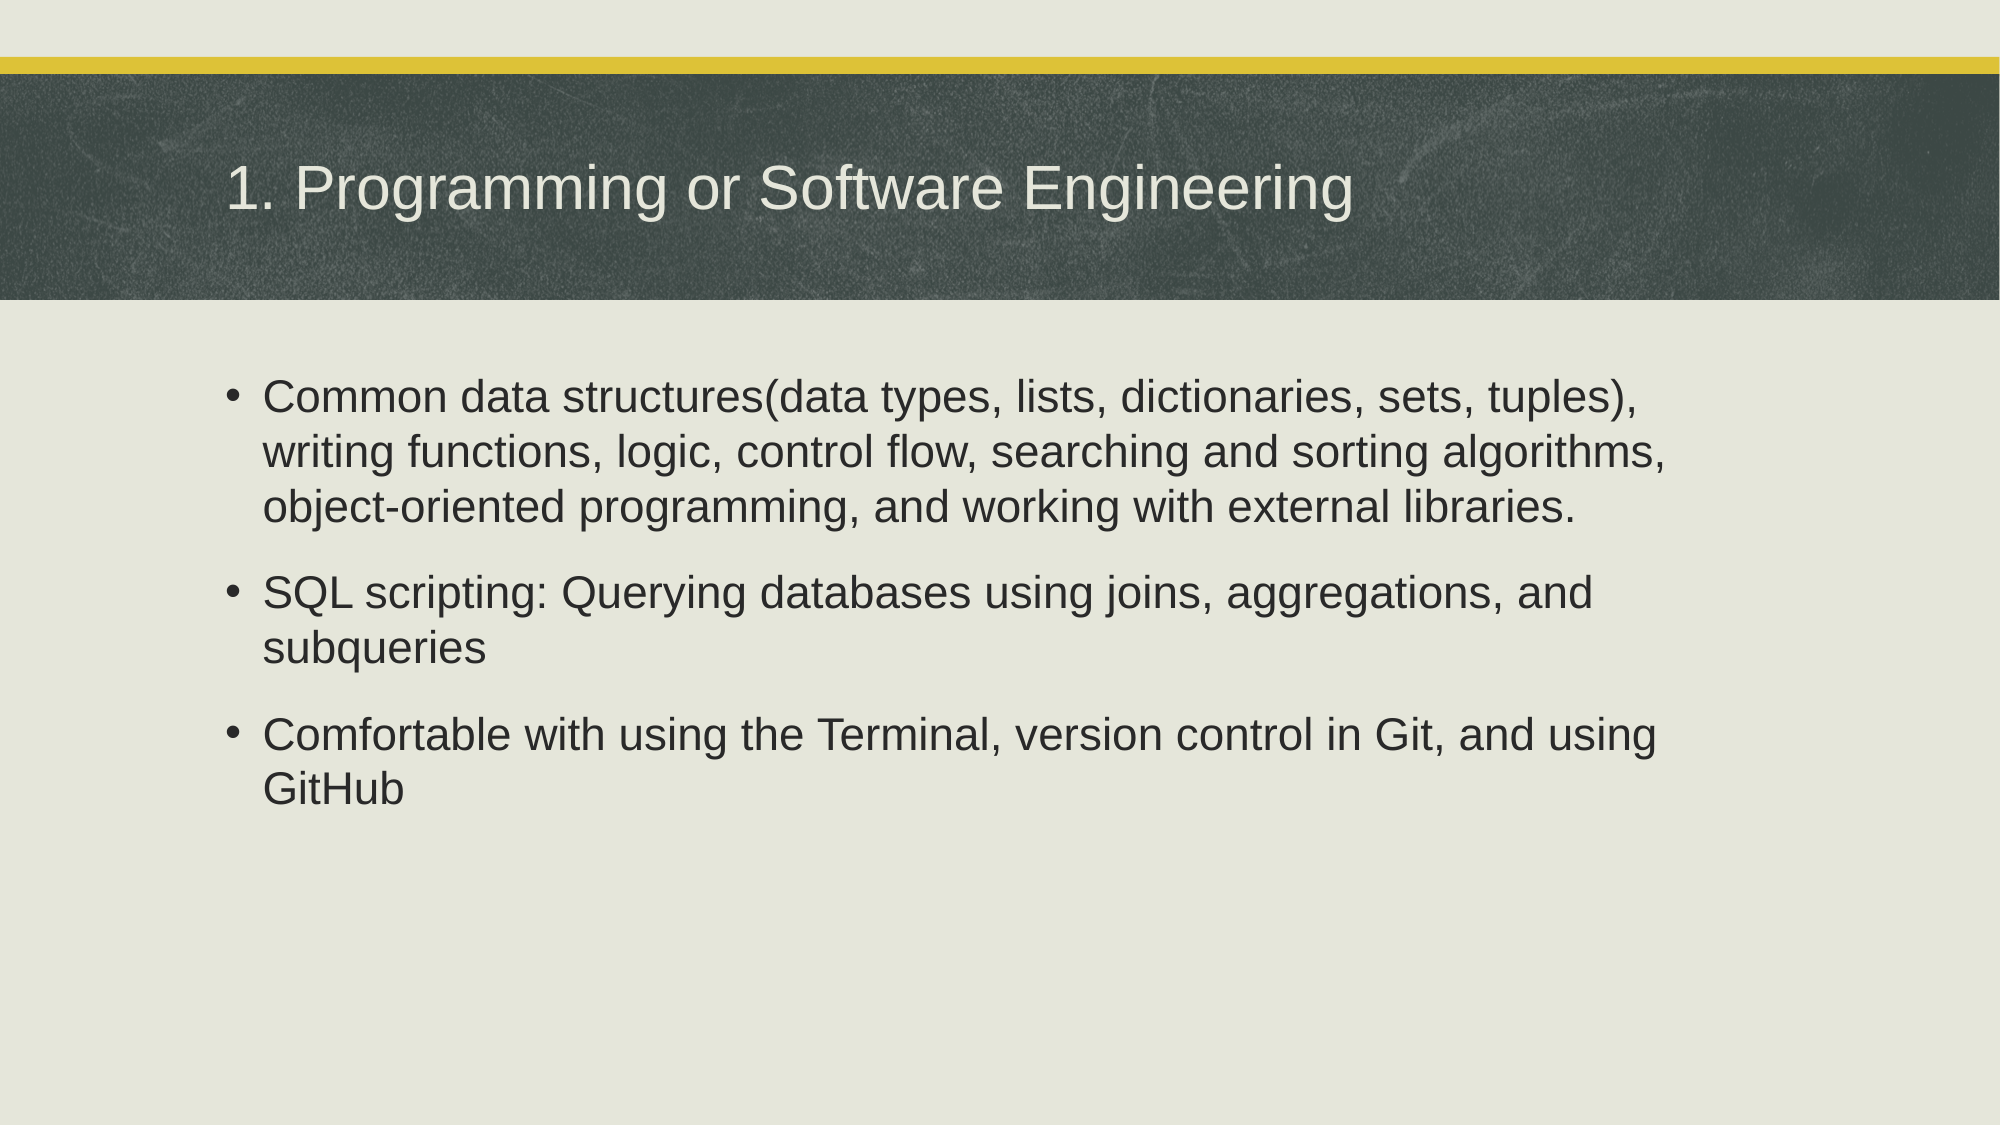

# 1. Programming or Software Engineering
Common data structures(data types, lists, dictionaries, sets, tuples), writing functions, logic, control flow, searching and sorting algorithms, object-oriented programming, and working with external libraries.
SQL scripting: Querying databases using joins, aggregations, and subqueries
Comfortable with using the Terminal, version control in Git, and using GitHub